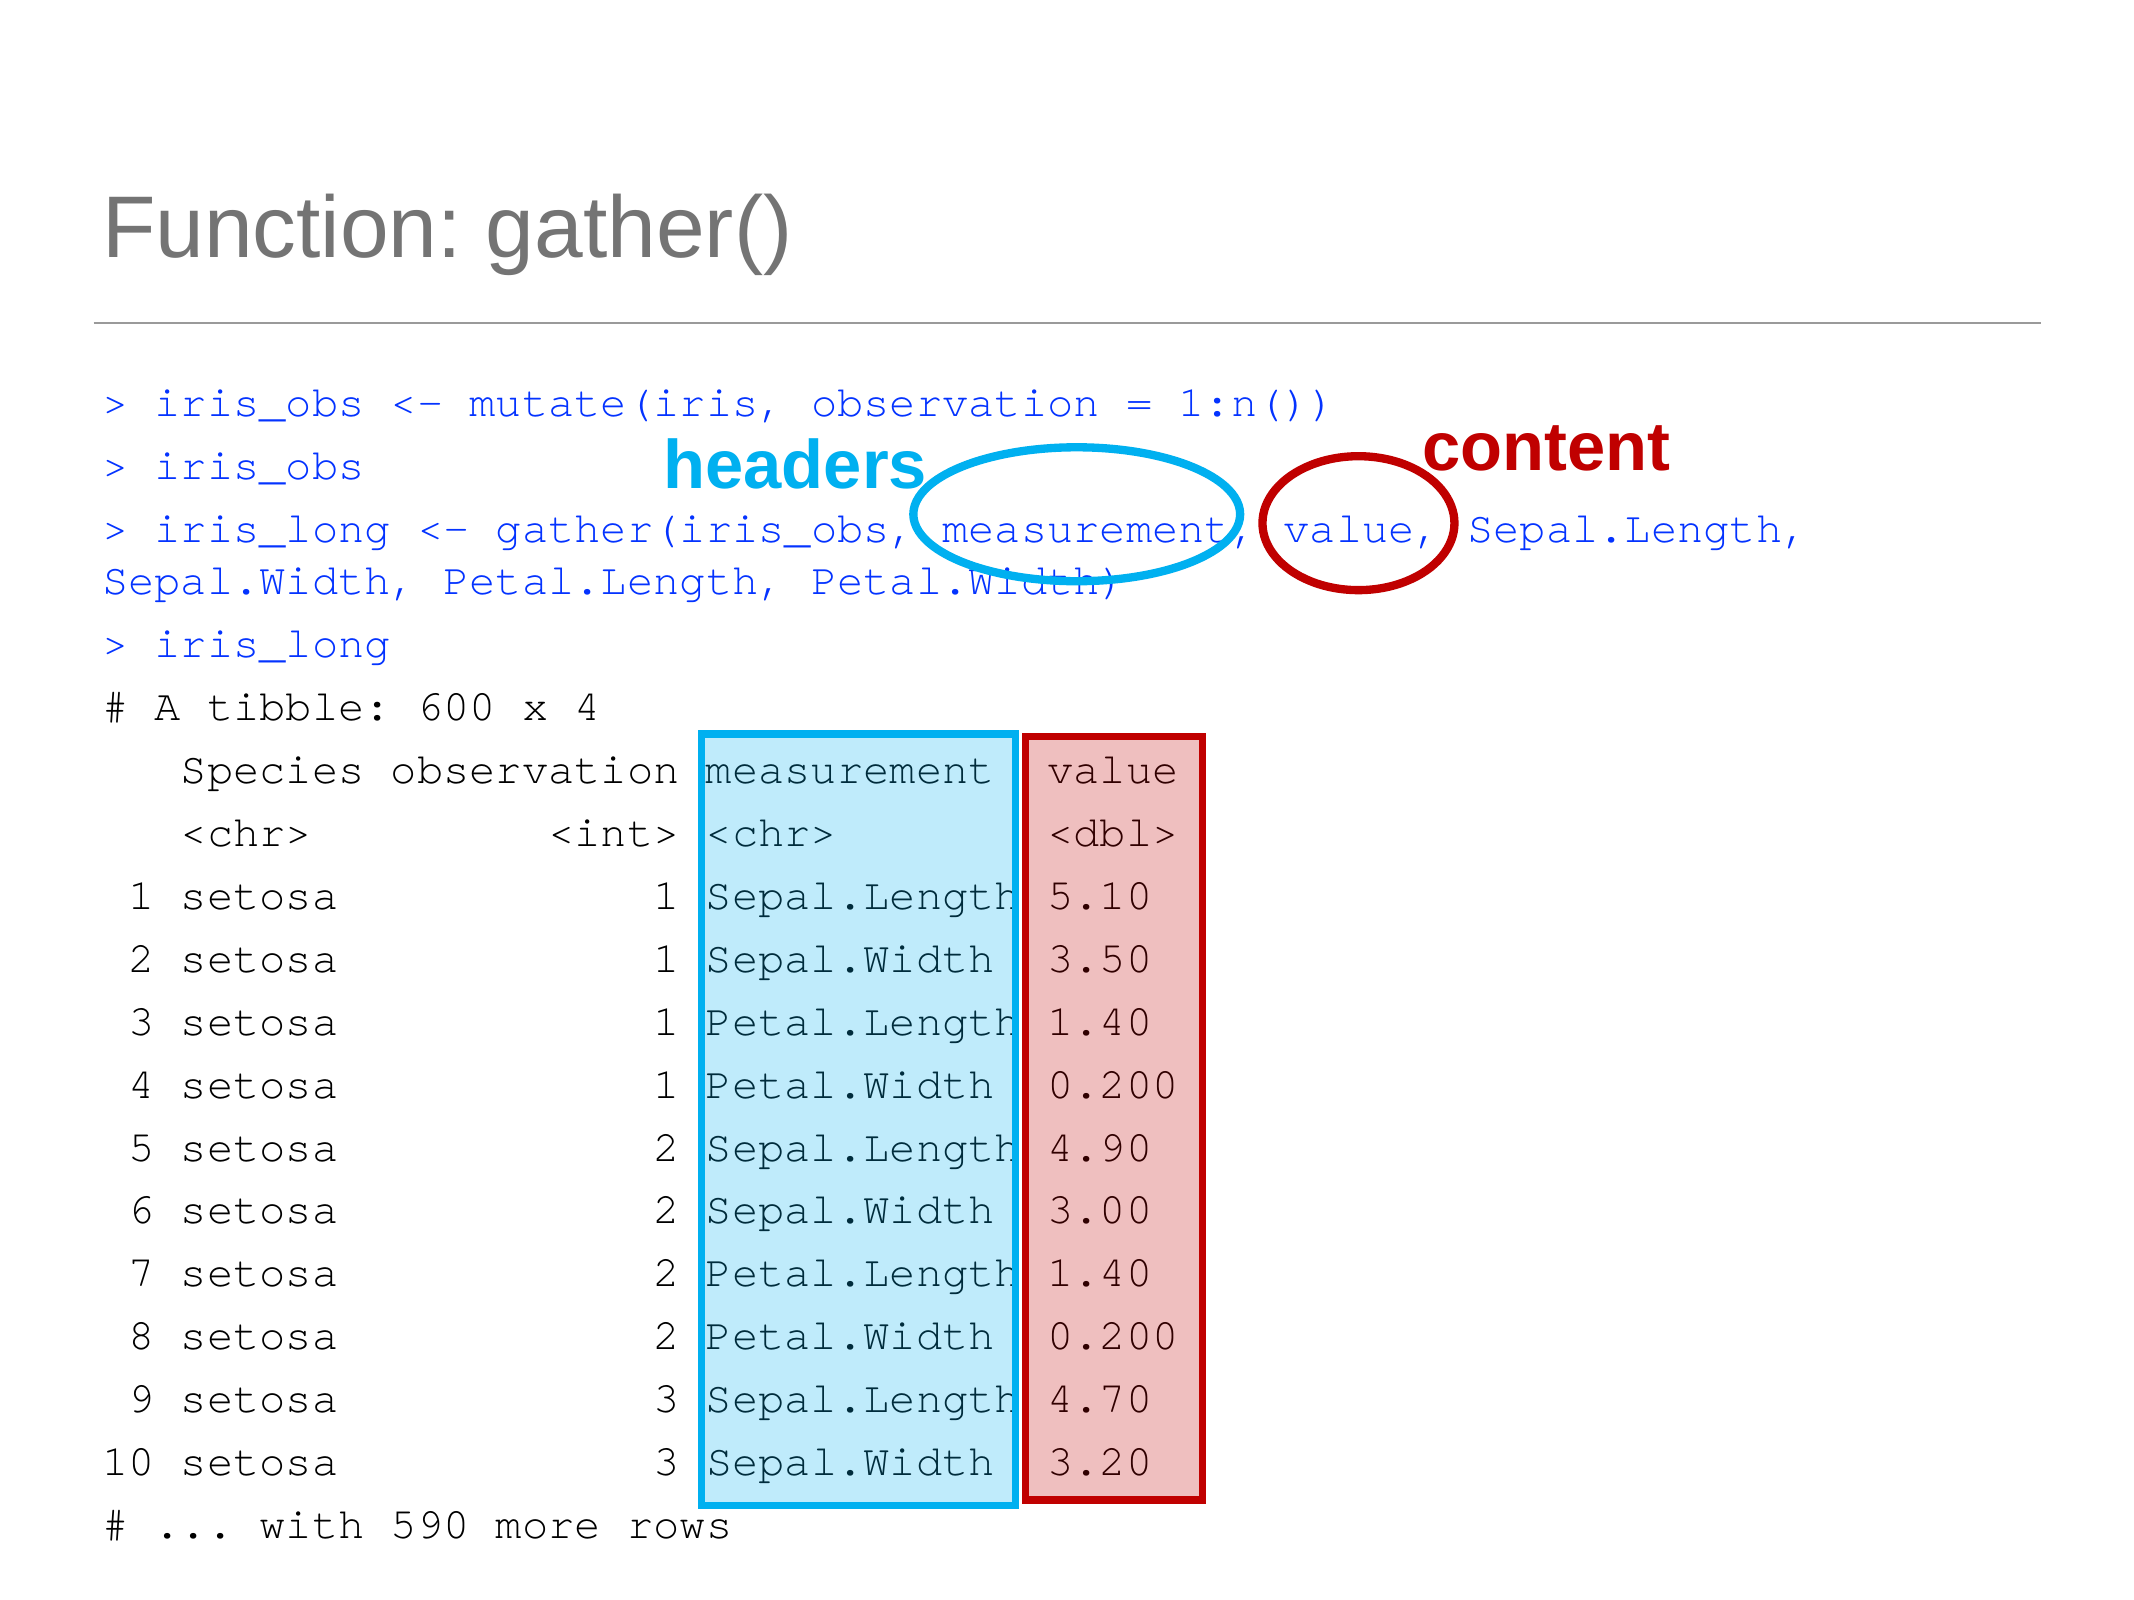

# Function: gather()
> iris_obs <- mutate(iris, observation = 1:n())
> iris_obs
> iris_long <- gather(iris_obs, measurement, value, Sepal.Length, Sepal.Width, Petal.Length, Petal.Width)
> iris_long
# A tibble: 600 x 4
   Species observation measurement  value
   <chr>         <int> <chr>        <dbl>
 1 setosa            1 Sepal.Length 5.10
 2 setosa            1 Sepal.Width  3.50
 3 setosa            1 Petal.Length 1.40
 4 setosa            1 Petal.Width  0.200
 5 setosa            2 Sepal.Length 4.90
 6 setosa            2 Sepal.Width  3.00
 7 setosa            2 Petal.Length 1.40
 8 setosa            2 Petal.Width  0.200
 9 setosa            3 Sepal.Length 4.70
10 setosa            3 Sepal.Width  3.20
# ... with 590 more rows
content
headers